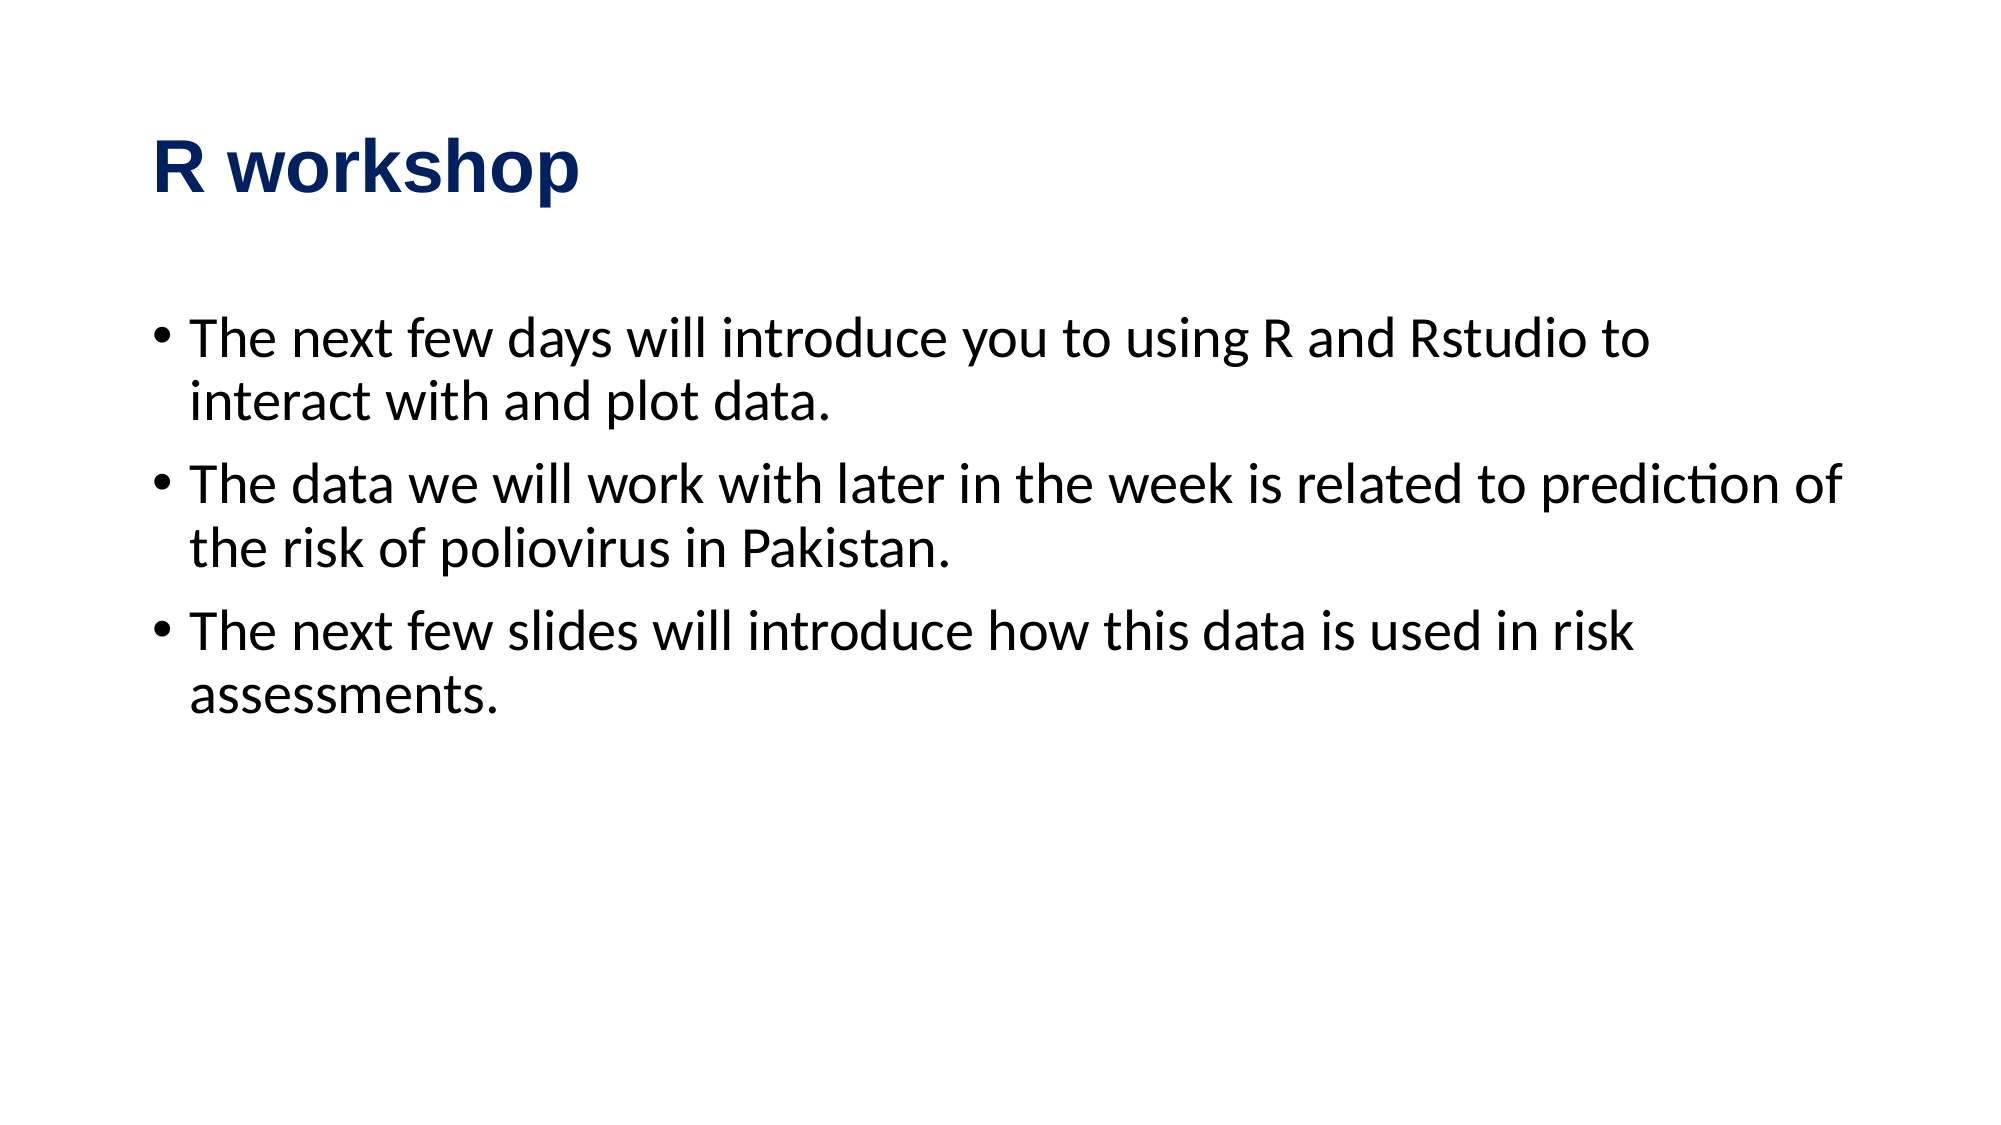

# R workshop
The next few days will introduce you to using R and Rstudio to interact with and plot data.
The data we will work with later in the week is related to prediction of the risk of poliovirus in Pakistan.
The next few slides will introduce how this data is used in risk assessments.